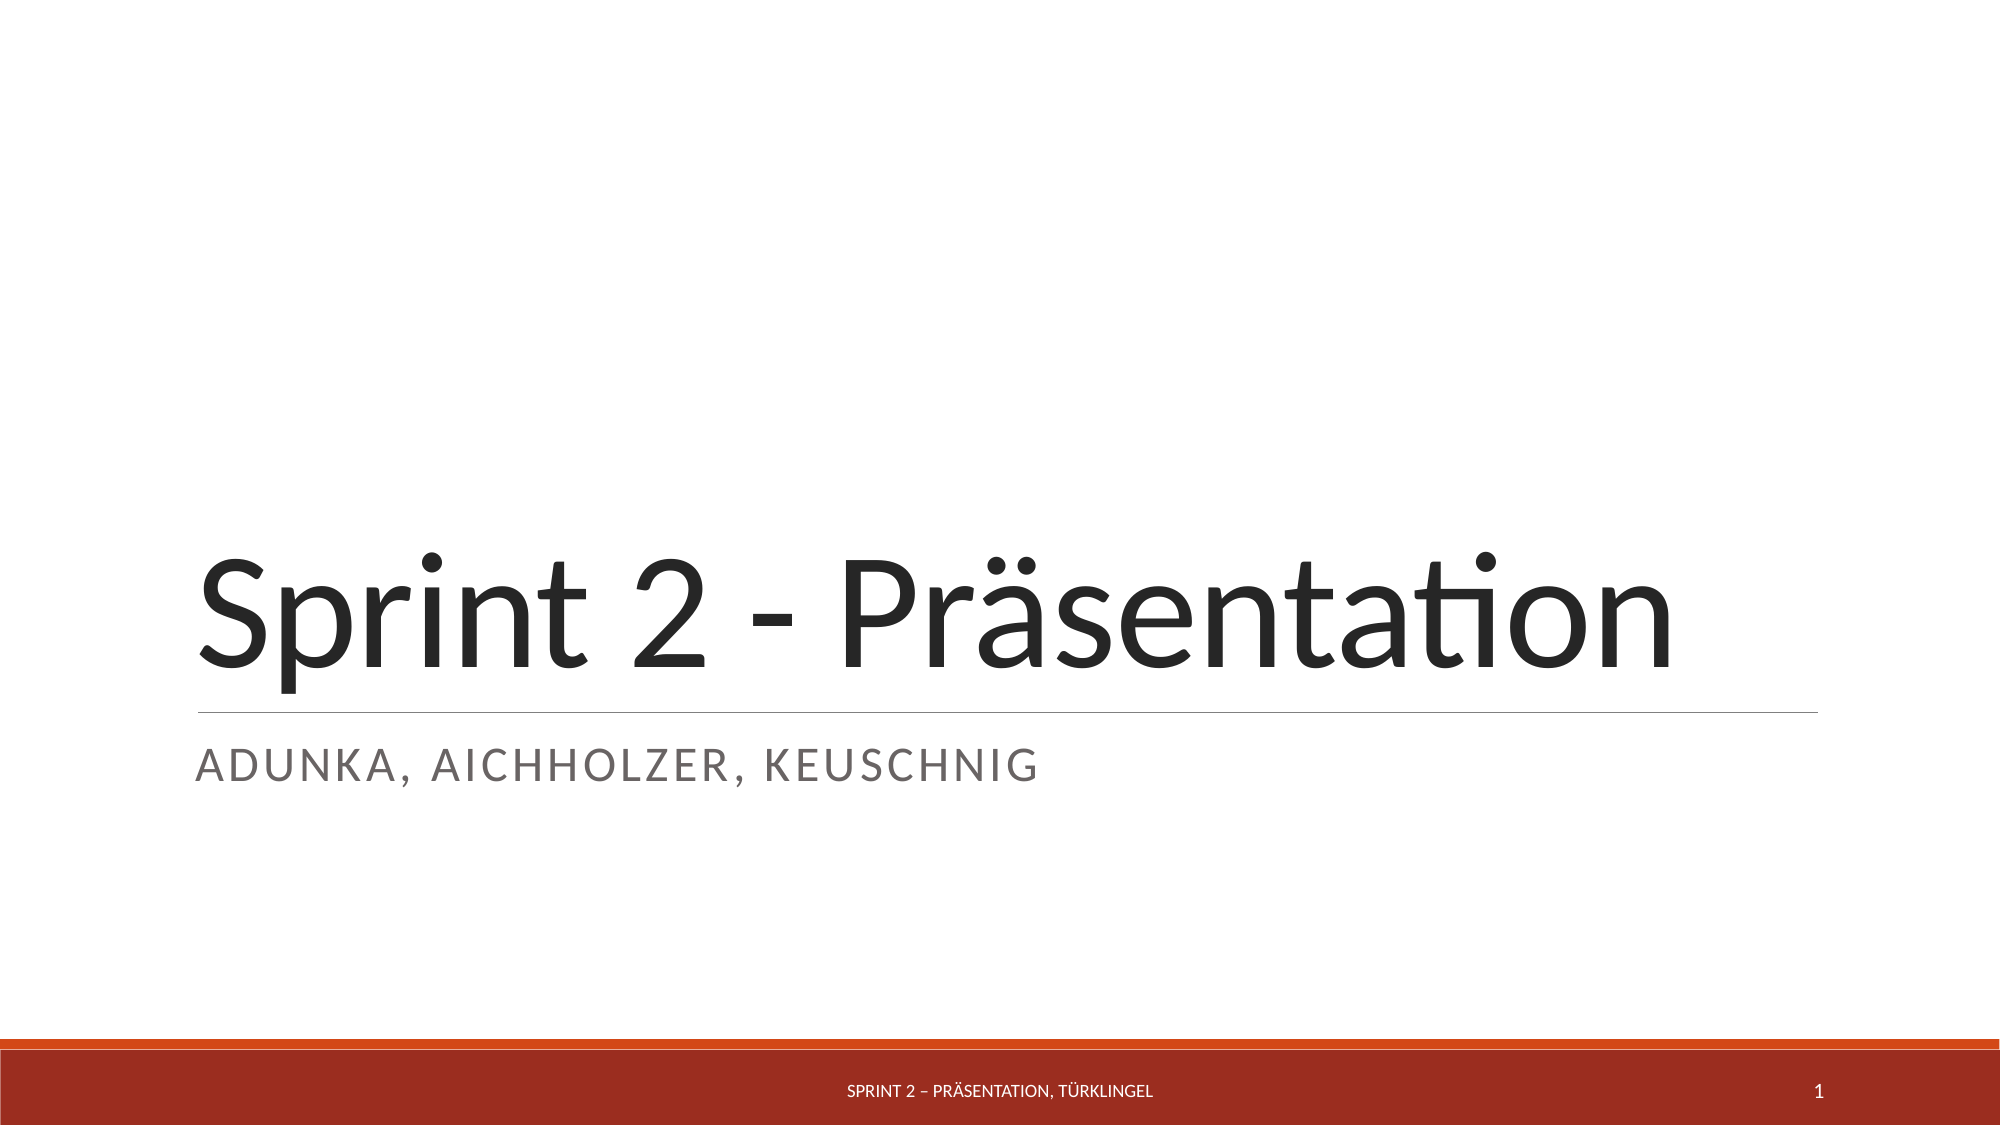

# Sprint 2 - Präsentation
Adunka, Aichholzer, Keuschnig
Sprint 2 – Präsentation, Türklingel
1